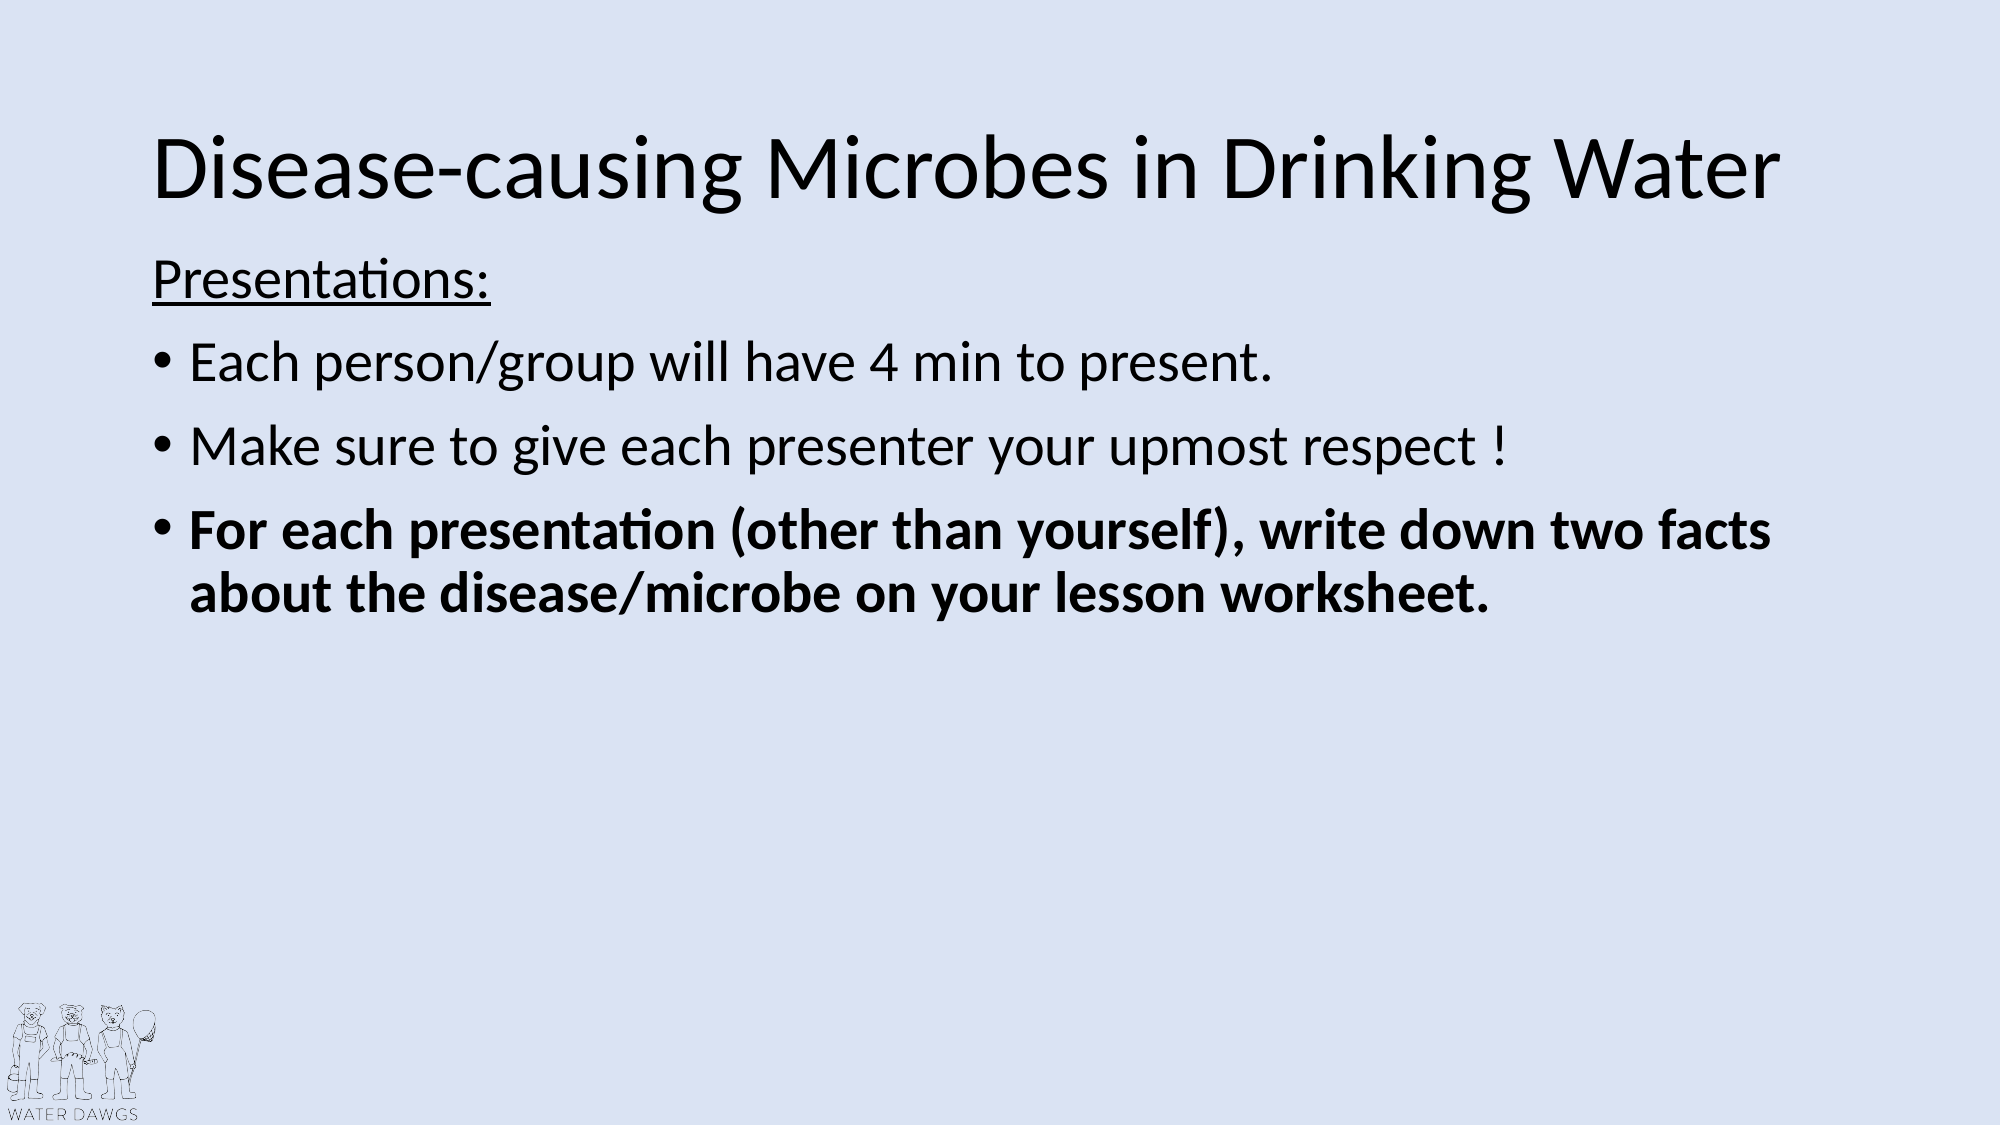

# Disease-causing Microbes in Drinking Water
Presentations:
Each person/group will have 4 min to present.
Make sure to give each presenter your upmost respect !
For each presentation (other than yourself), write down two facts about the disease/microbe on your lesson worksheet.